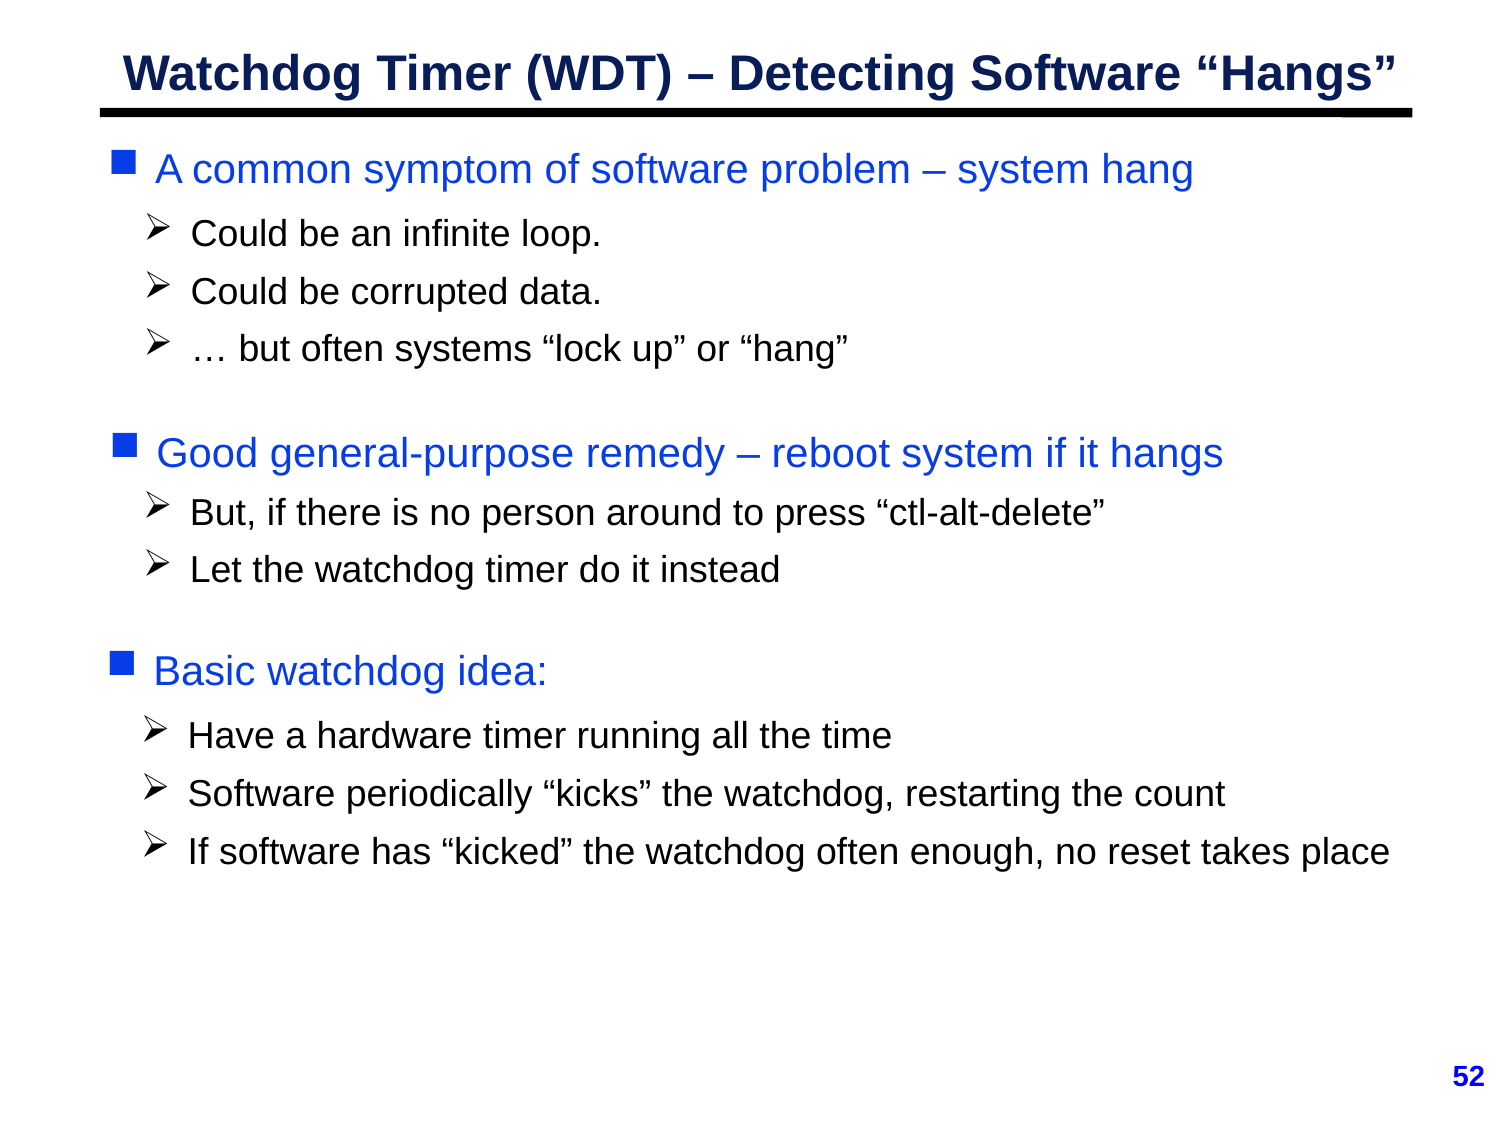

# Watchdog Timer (WDT) – Detecting Software “Hangs”
A common symptom of software problem – system hang
Could be an infinite loop.
Could be corrupted data.
… but often systems “lock up” or “hang”
Good general-purpose remedy – reboot system if it hangs
But, if there is no person around to press “ctl-alt-delete”
Let the watchdog timer do it instead
Basic watchdog idea:
Have a hardware timer running all the time
Software periodically “kicks” the watchdog, restarting the count
If software has “kicked” the watchdog often enough, no reset takes place
52